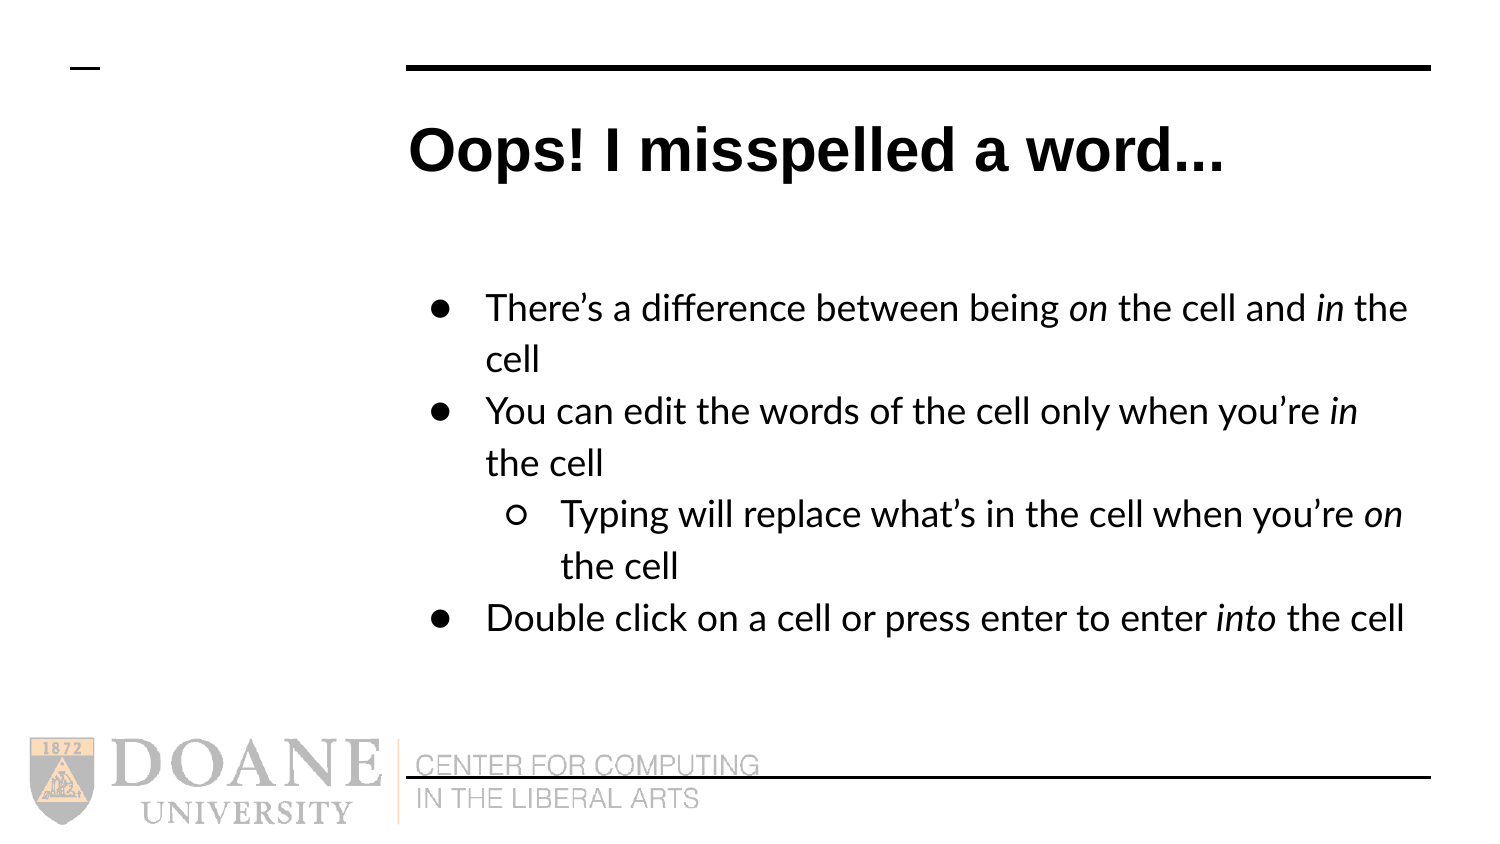

# Oops! I misspelled a word...
There’s a difference between being on the cell and in the cell
You can edit the words of the cell only when you’re in the cell
Typing will replace what’s in the cell when you’re on the cell
Double click on a cell or press enter to enter into the cell